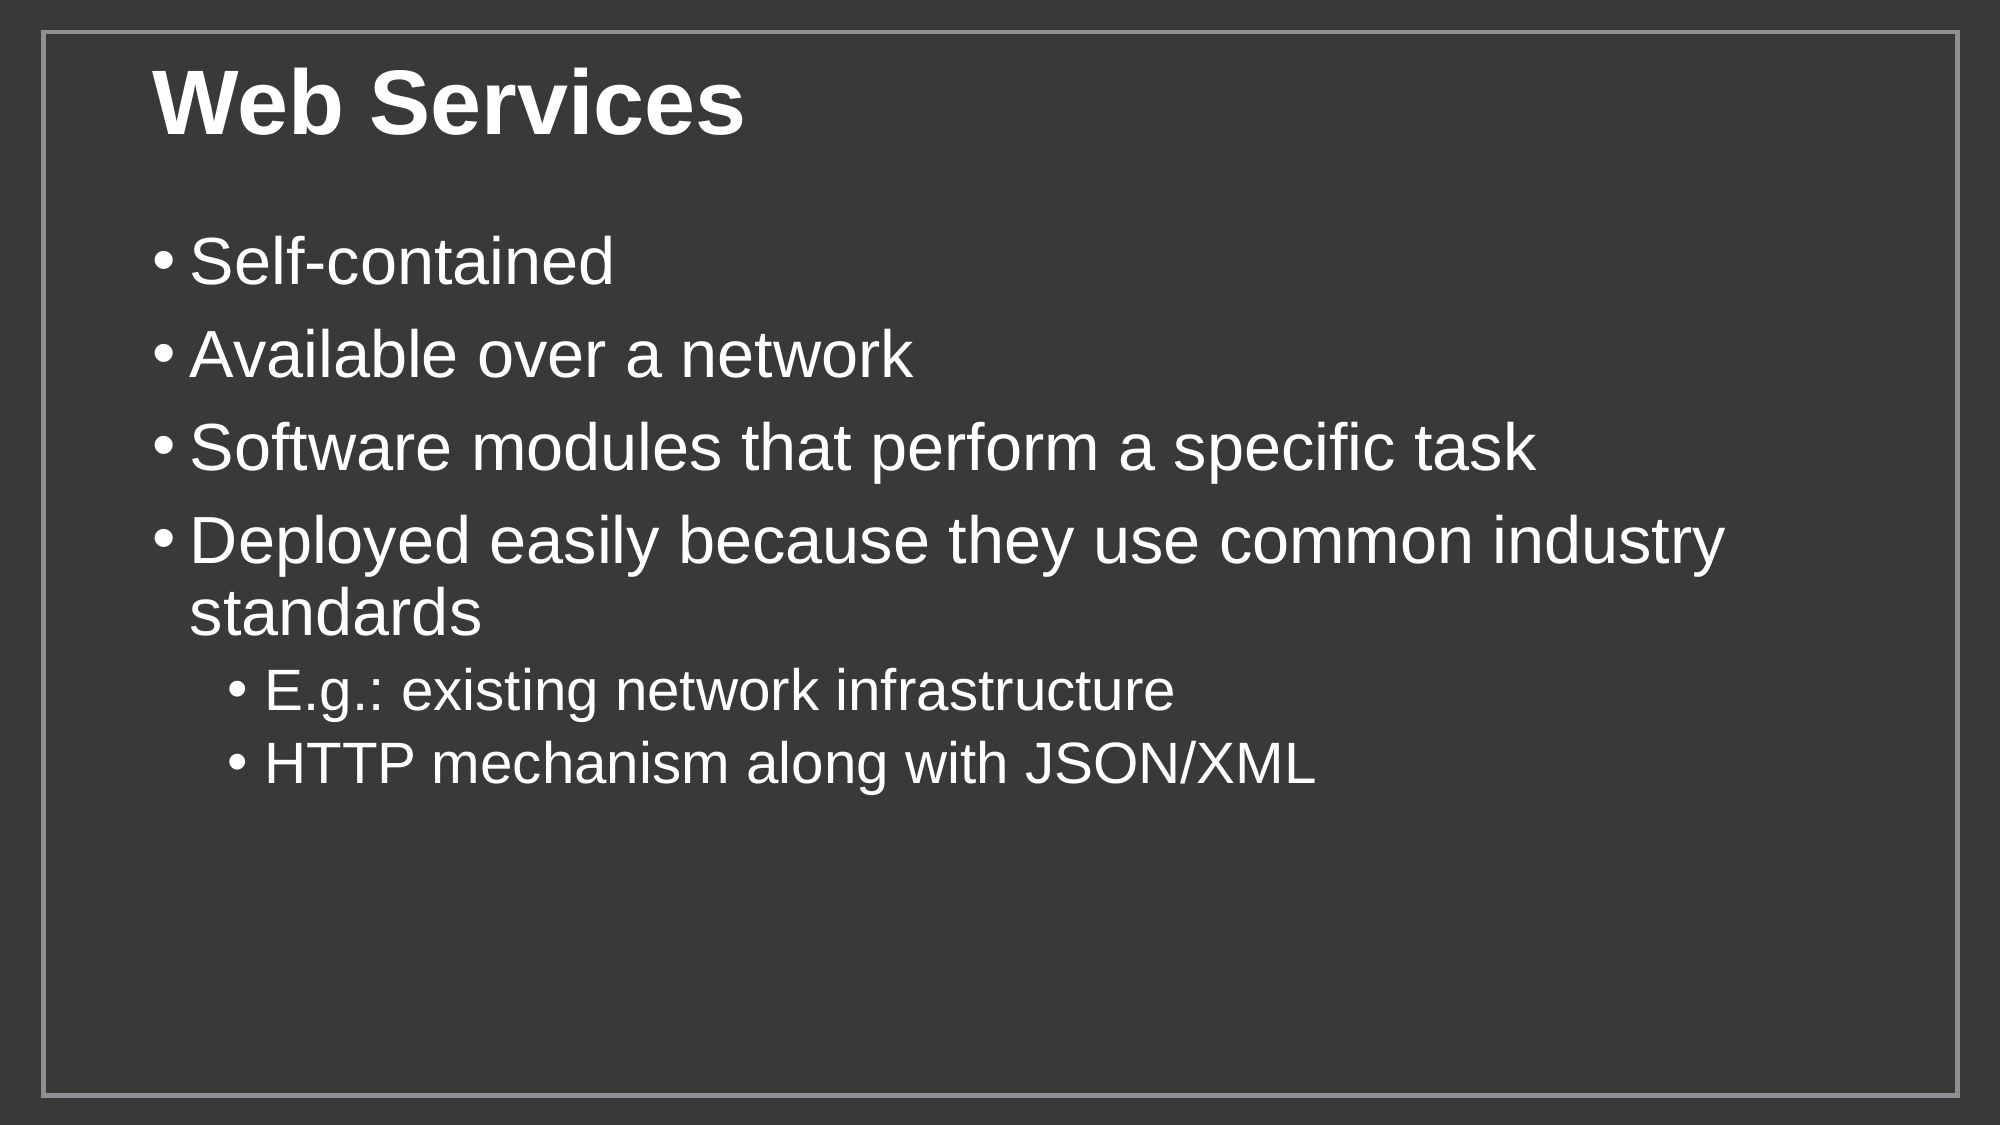

# Web Services
Self-contained
Available over a network
Software modules that perform a specific task
Deployed easily because they use common industry standards
E.g.: existing network infrastructure
HTTP mechanism along with JSON/XML